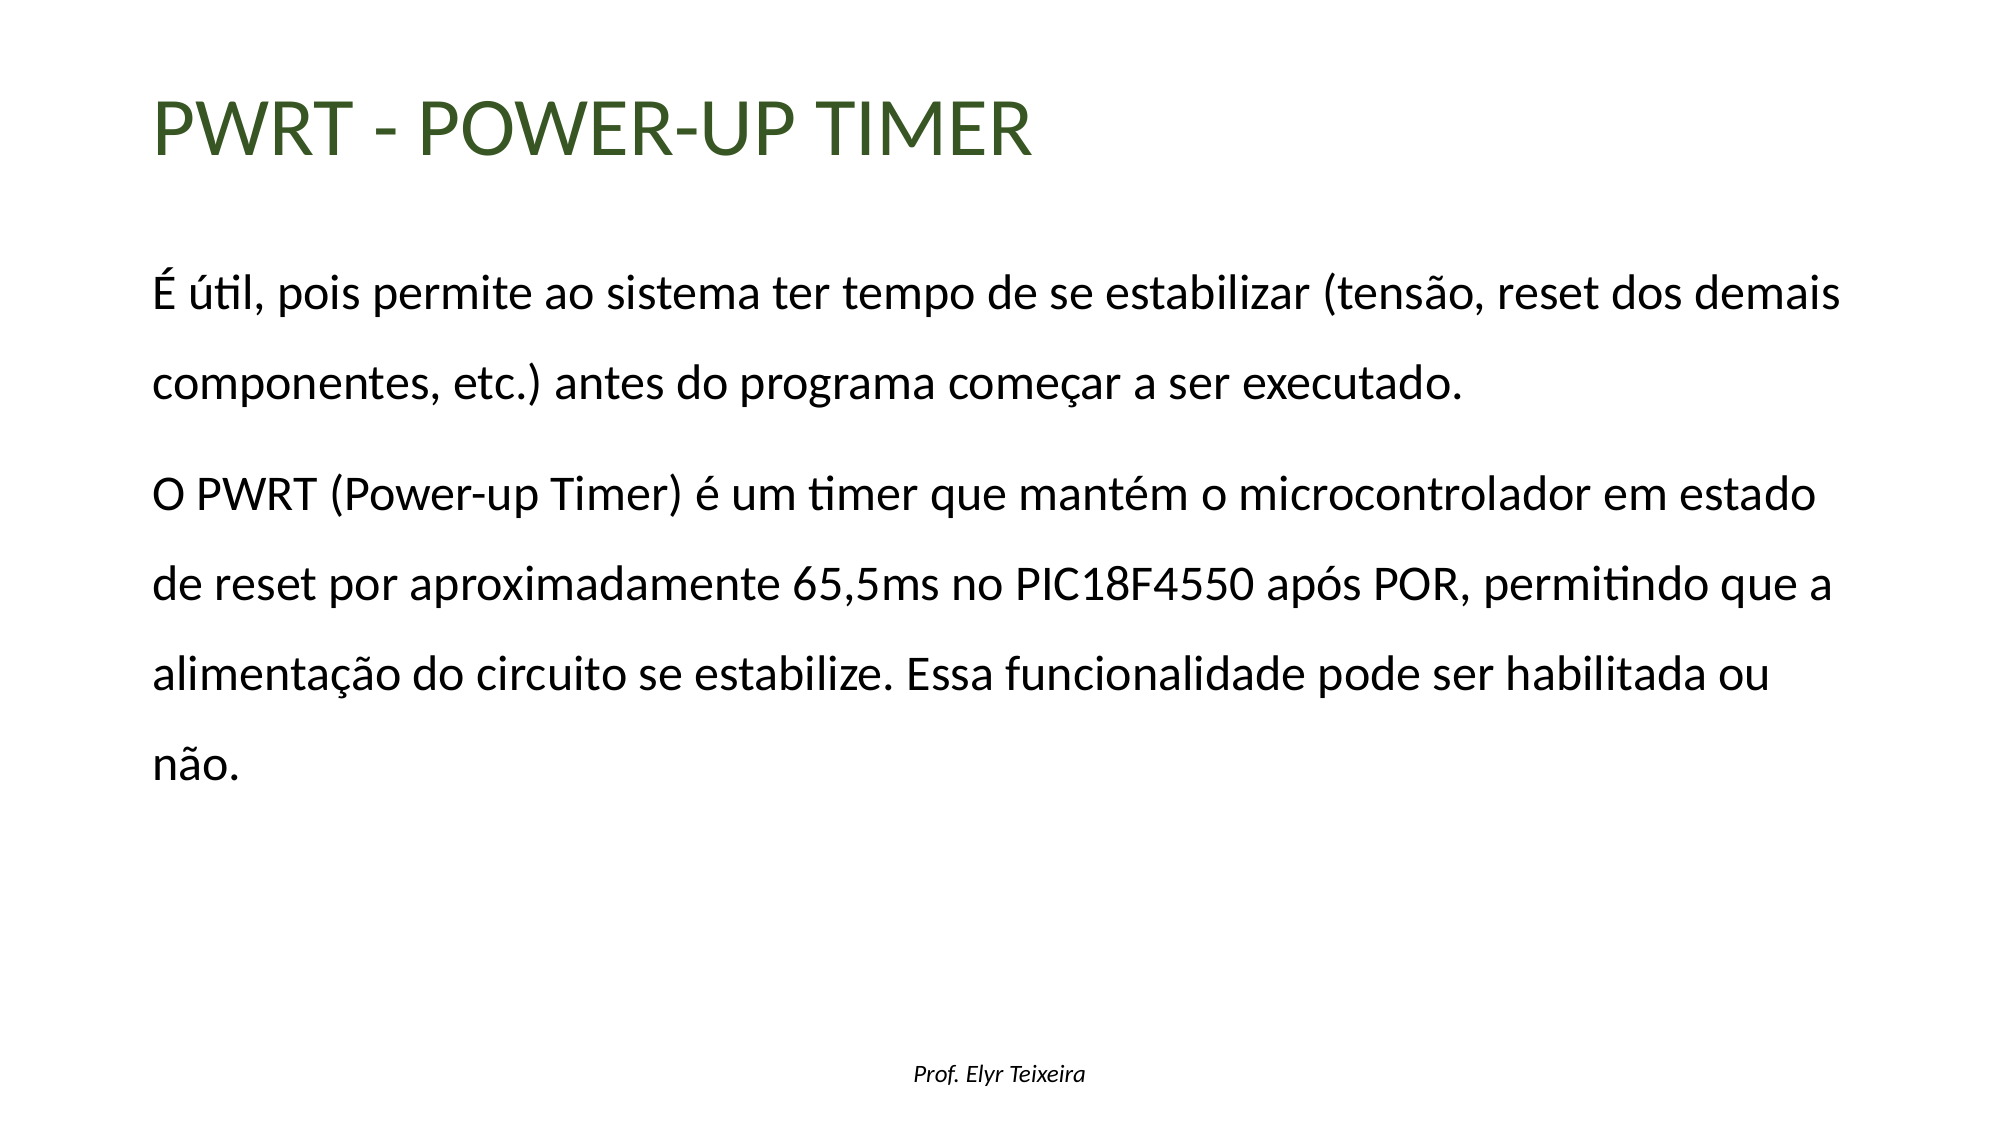

# PWRT - Power-up Timer
É útil, pois permite ao sistema ter tempo de se estabilizar (tensão, reset dos demais componentes, etc.) antes do programa começar a ser executado.
O PWRT (Power-up Timer) é um timer que mantém o microcontrolador em estado de reset por aproximadamente 65,5ms no PIC18F4550 após POR, permitindo que a alimentação do circuito se estabilize. Essa funcionalidade pode ser habilitada ou não.